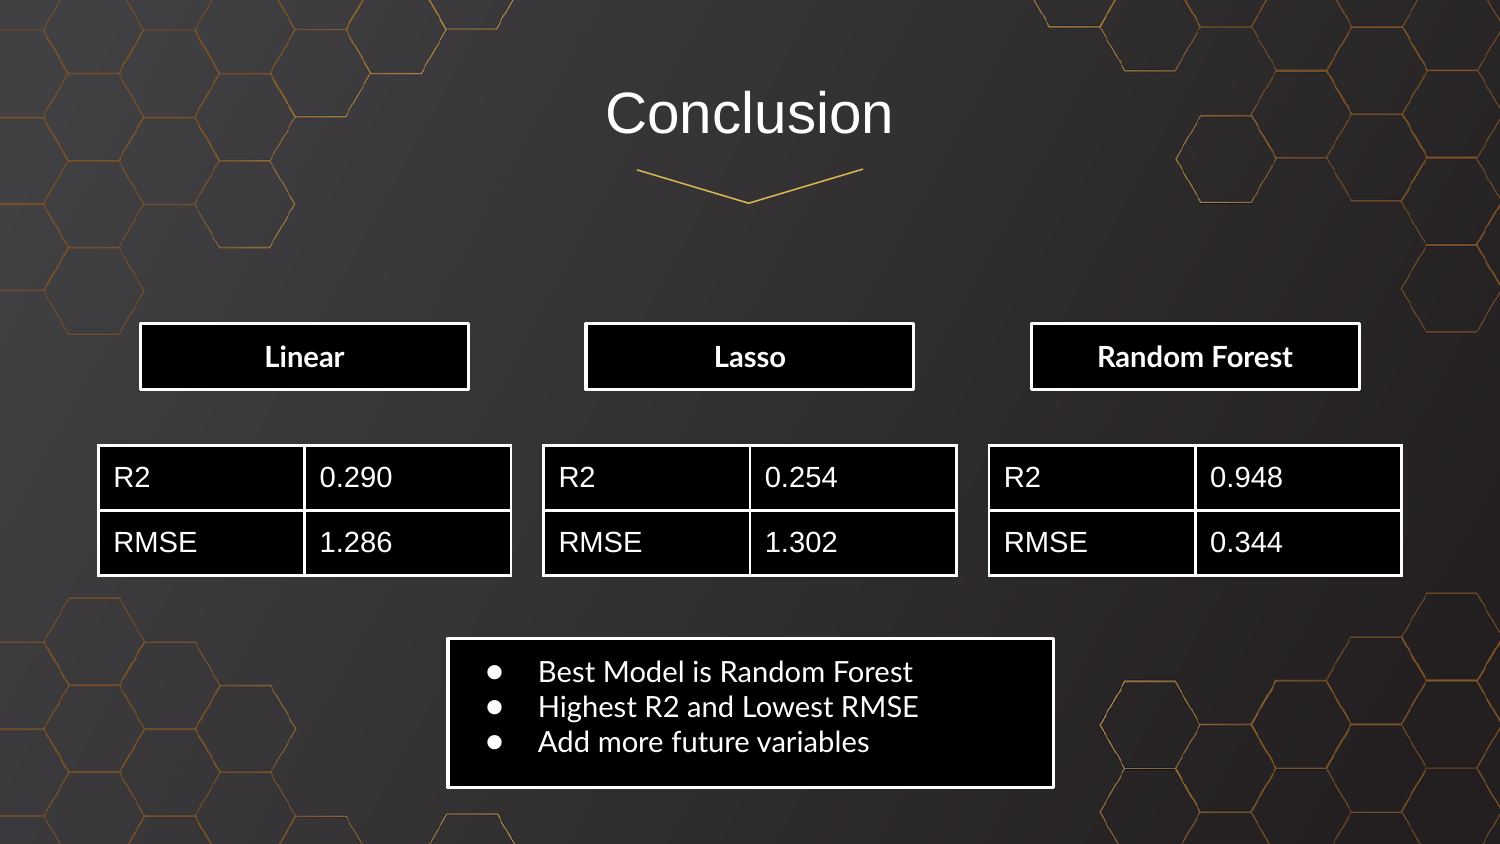

# Conclusion

Linear
Lasso
Random Forest
| R2 | 0.290 |
| --- | --- |
| RMSE | 1.286 |
| R2 | 0.254 |
| --- | --- |
| RMSE | 1.302 |
| R2 | 0.948 |
| --- | --- |
| RMSE | 0.344 |
Best Model is Random Forest
Highest R2 and Lowest RMSE
Add more future variables